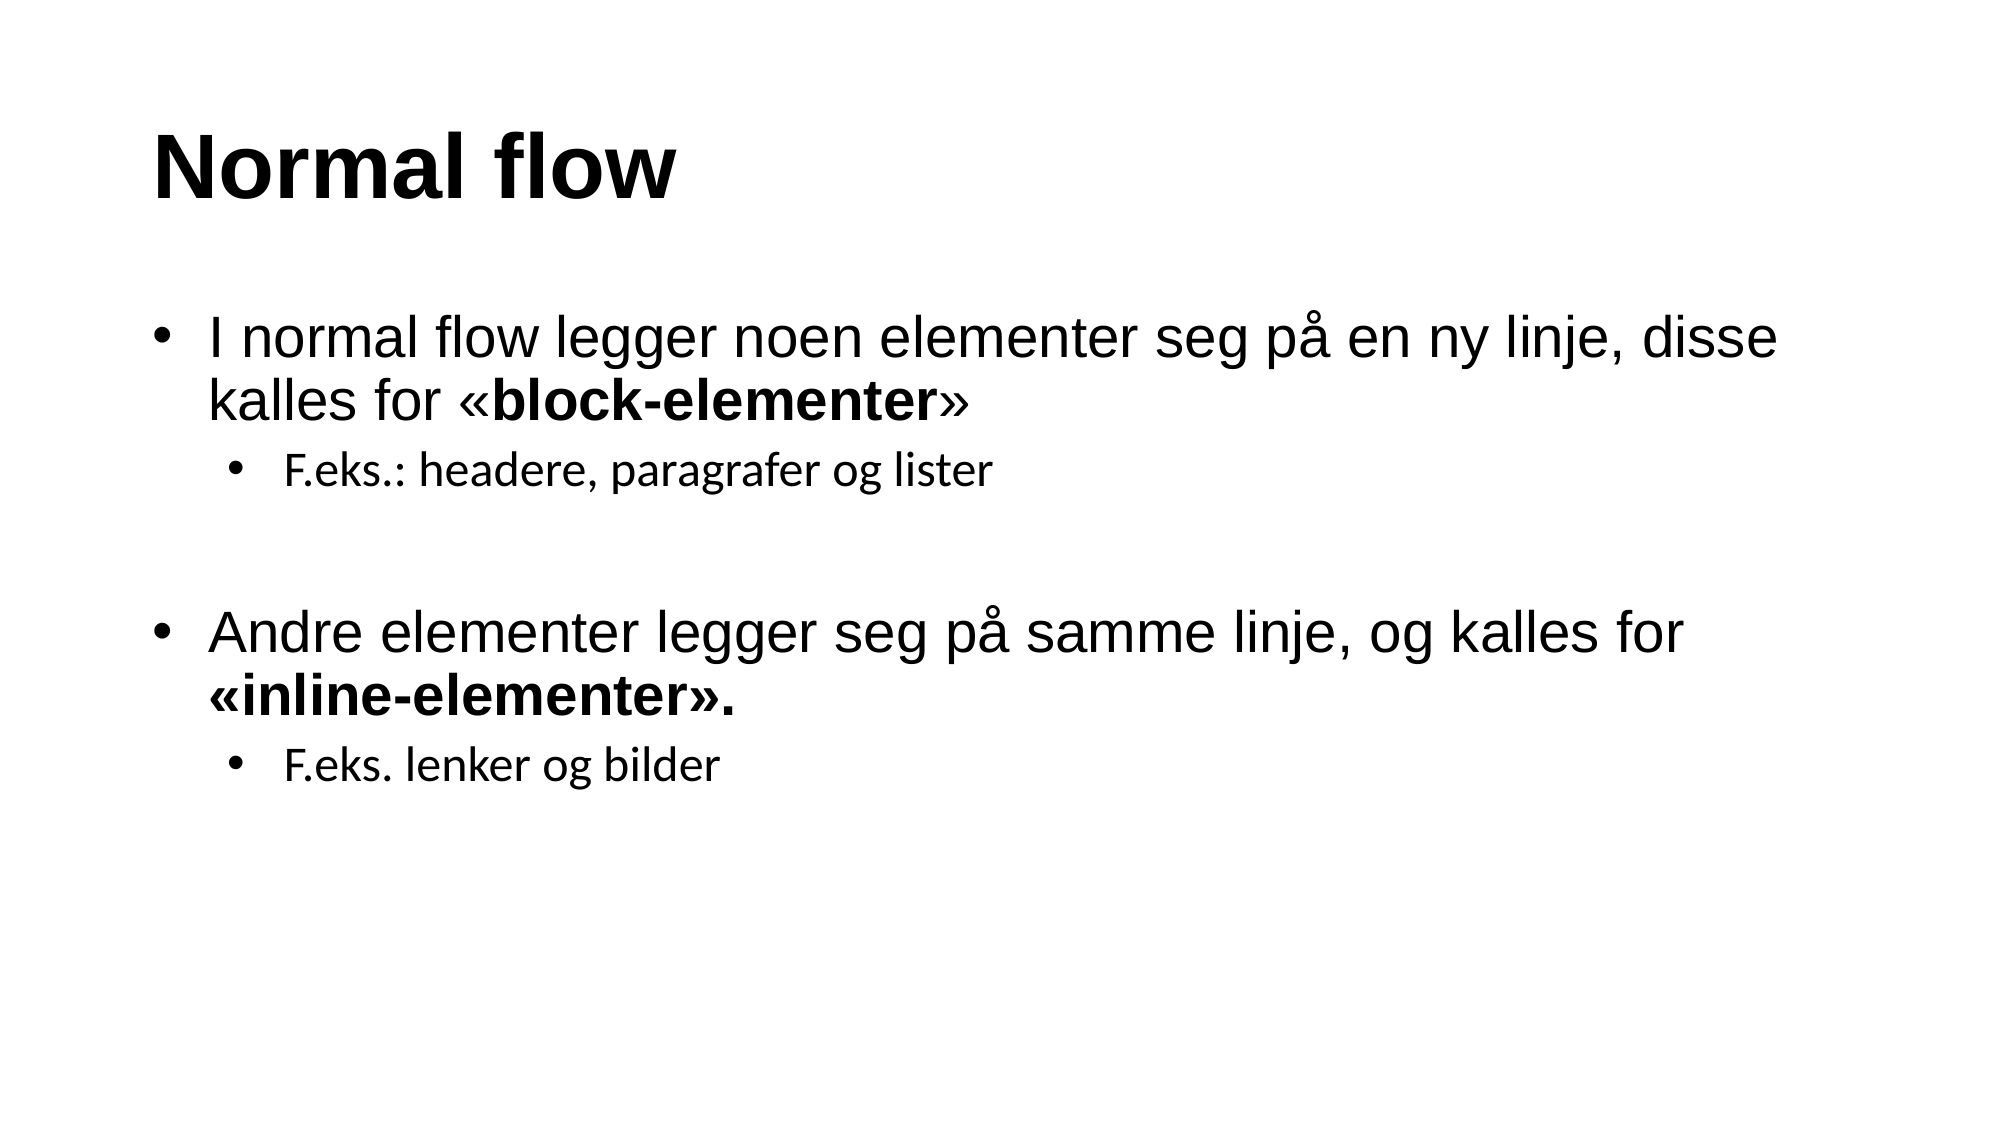

# Normal flow
I normal flow legger noen elementer seg på en ny linje, disse kalles for «block-elementer»
F.eks.: headere, paragrafer og lister

Andre elementer legger seg på samme linje, og kalles for «inline-elementer».
F.eks. lenker og bilder